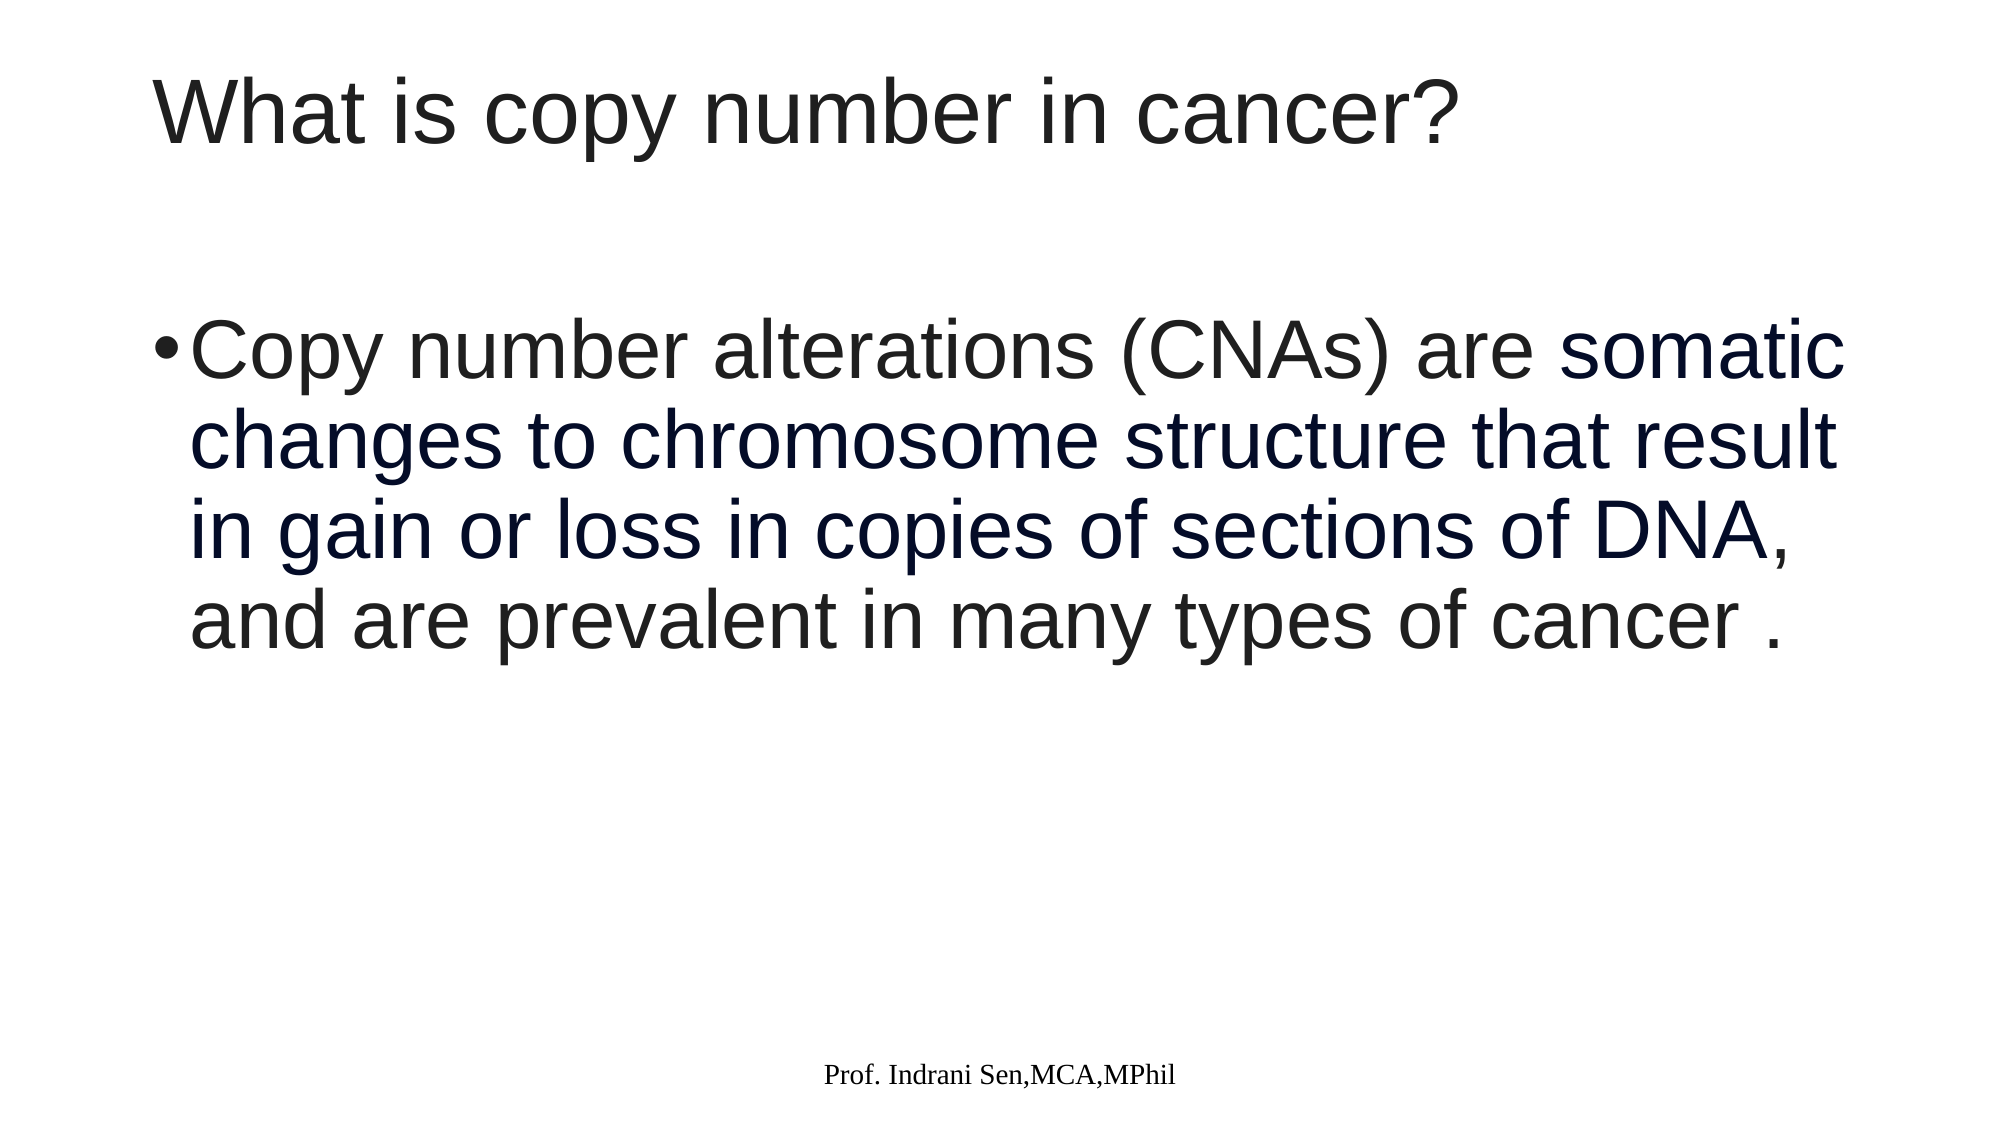

# What is copy number in cancer?
Copy number alterations (CNAs) are somatic changes to chromosome structure that result in gain or loss in copies of sections of DNA, and are prevalent in many types of cancer .

Prof. Indrani Sen,MCA,MPhil